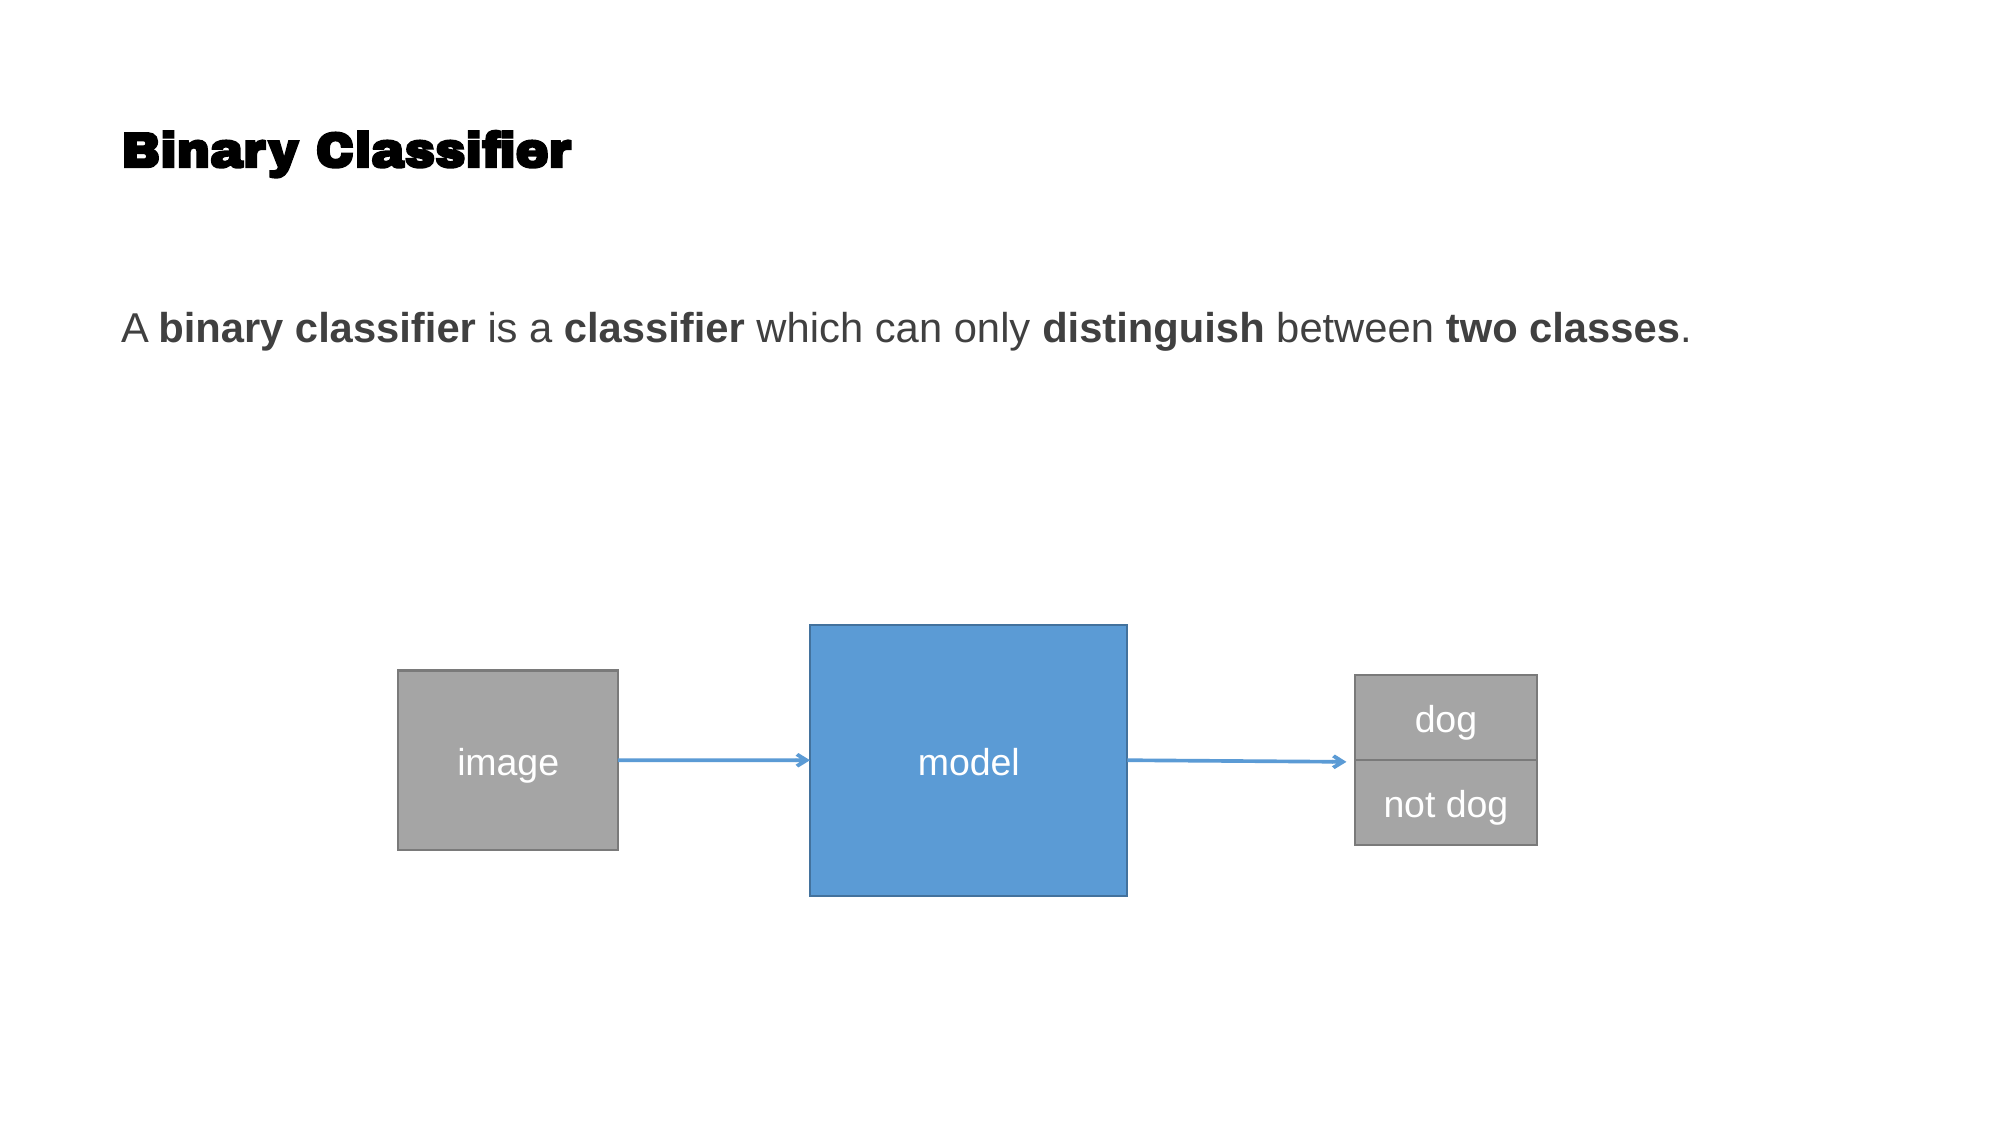

# Binary Classifier
A binary classifier is a classifier which can only distinguish between two classes.
model
image
dog
not dog